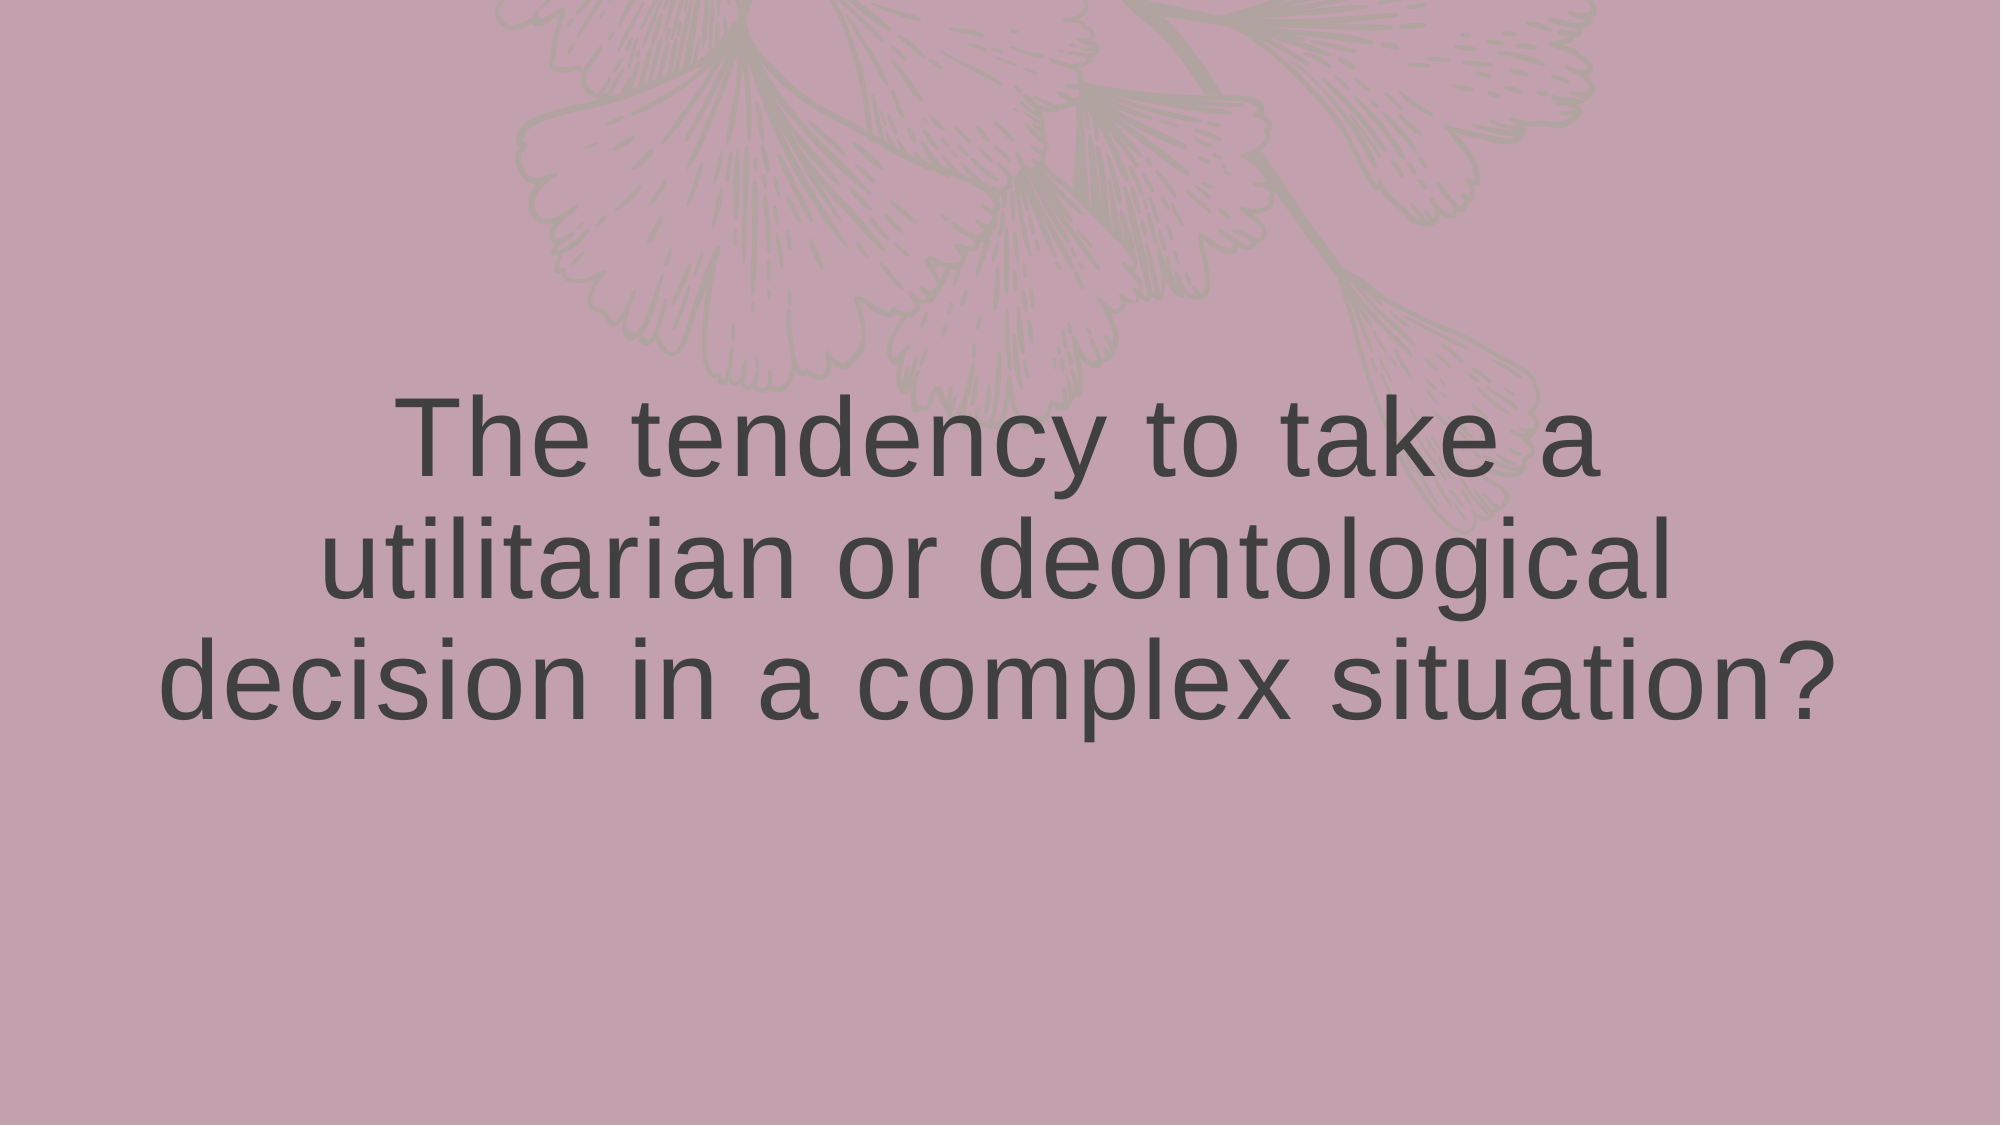

# The tendency to take a utilitarian or deontological decision in a complex situation?